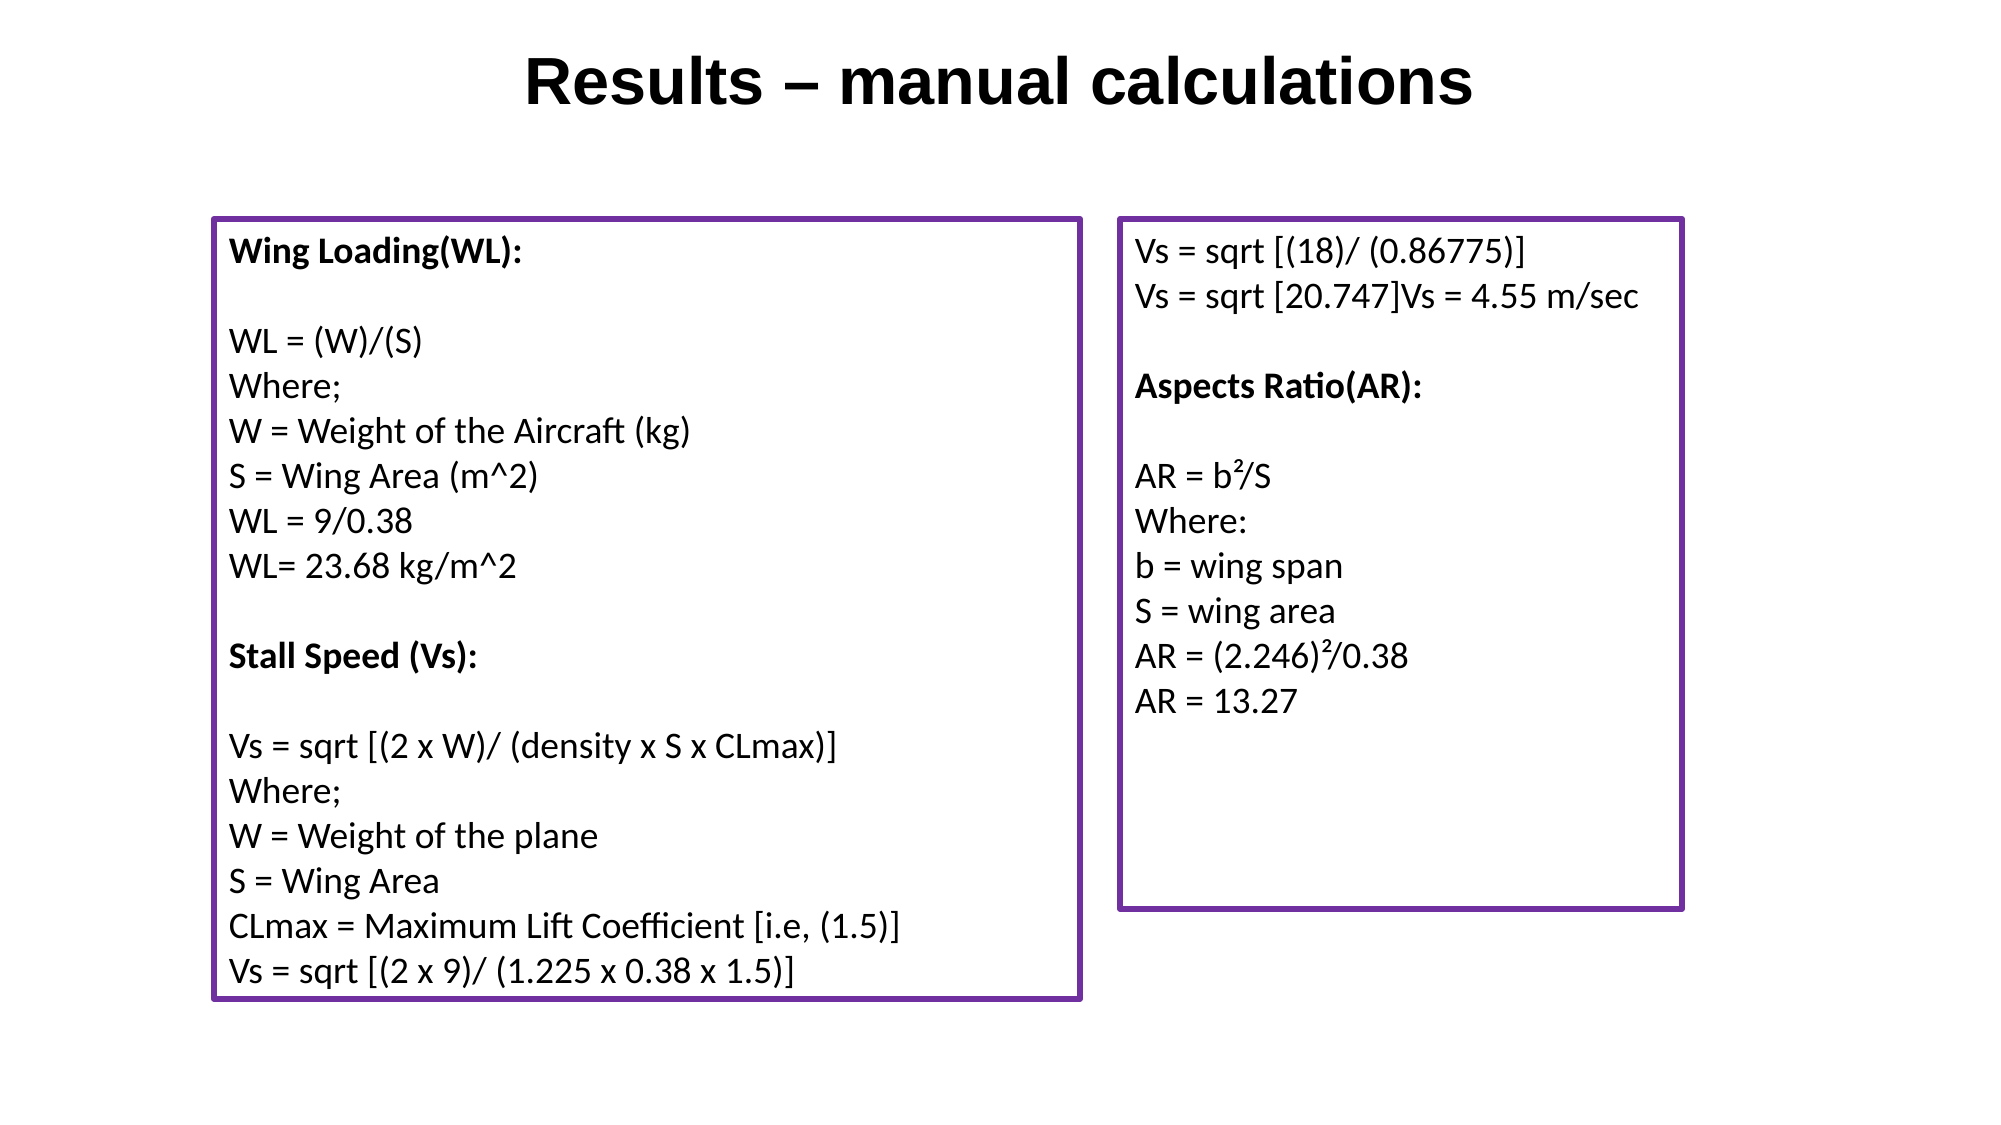

# Results – manual calculations
Wing Loading(WL):

WL = (W)/(S)
Where;
W = Weight of the Aircraft (kg)
S = Wing Area (m^2)
WL = 9/0.38
WL= 23.68 kg/m^2

Stall Speed (Vs):

Vs = sqrt [(2 x W)/ (density x S x CLmax)]
Where;
W = Weight of the plane
S = Wing Area
CLmax = Maximum Lift Coefficient [i.e, (1.5)]
Vs = sqrt [(2 x 9)/ (1.225 x 0.38 x 1.5)]
Vs = sqrt [(18)/ (0.86775)]
Vs = sqrt [20.747]Vs = 4.55 m/sec

Aspects Ratio(AR):

AR = b²/S
Where:
b = wing span
S = wing area
AR = (2.246)²/0.38
AR = 13.27